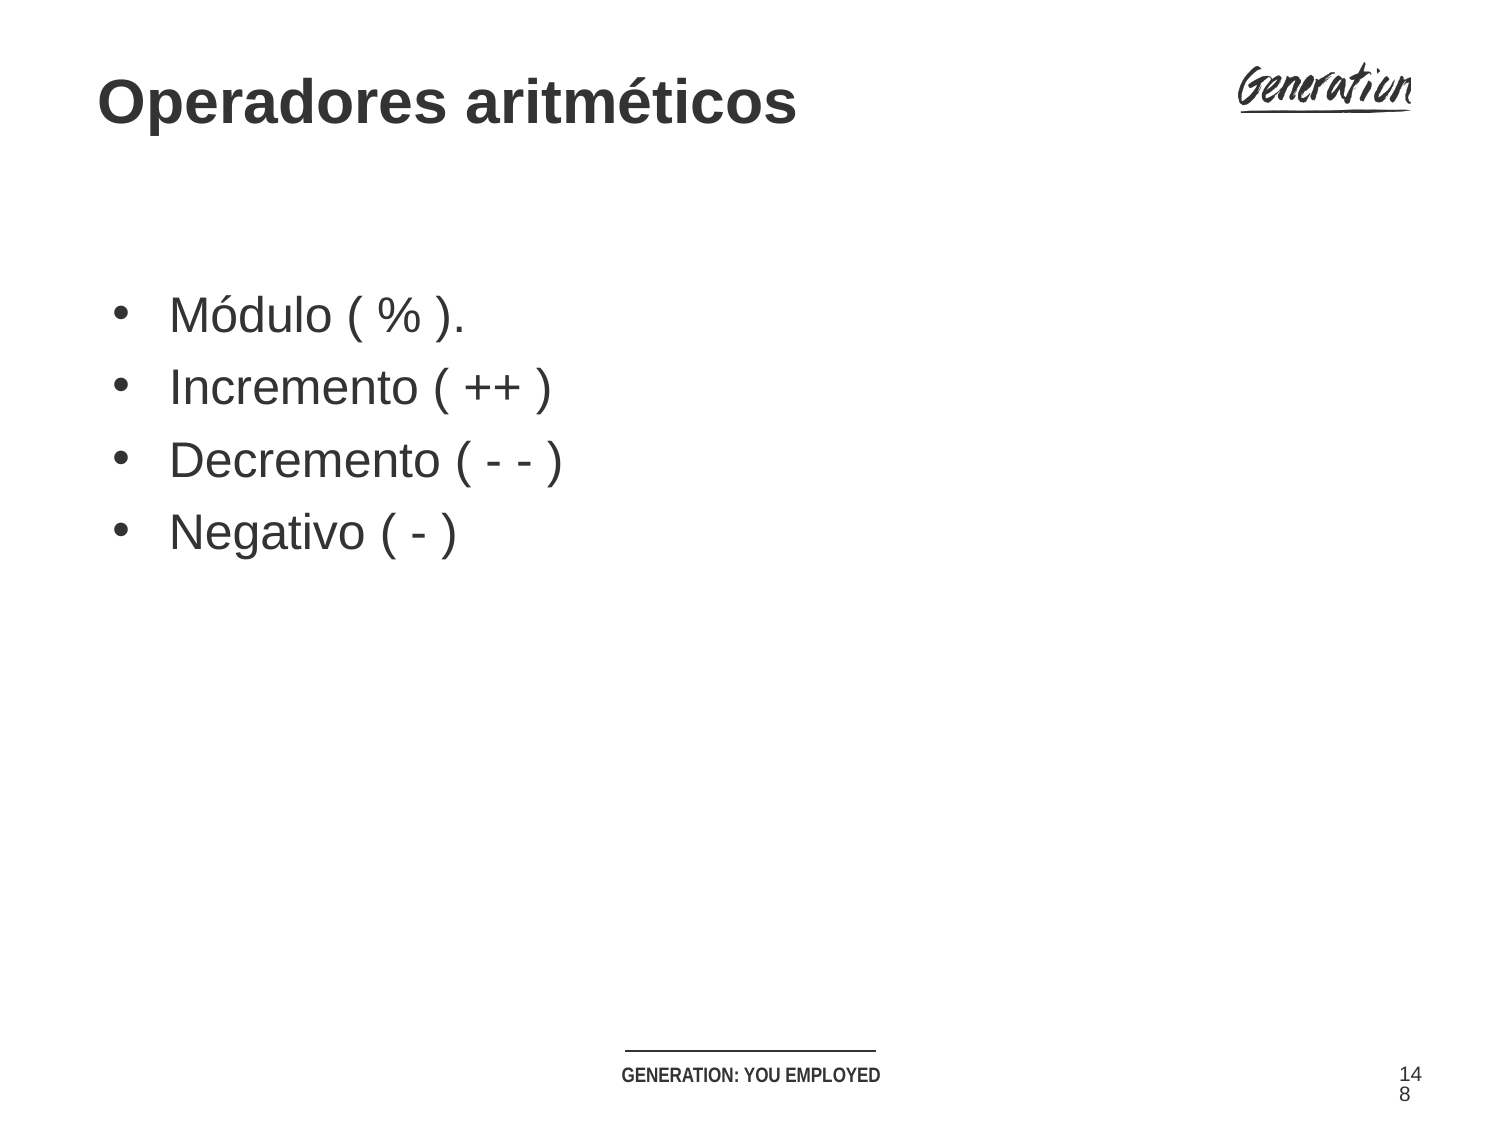

Operadores aritméticos
Módulo ( % ).
Incremento ( ++ )
Decremento ( - - )
Negativo ( - )